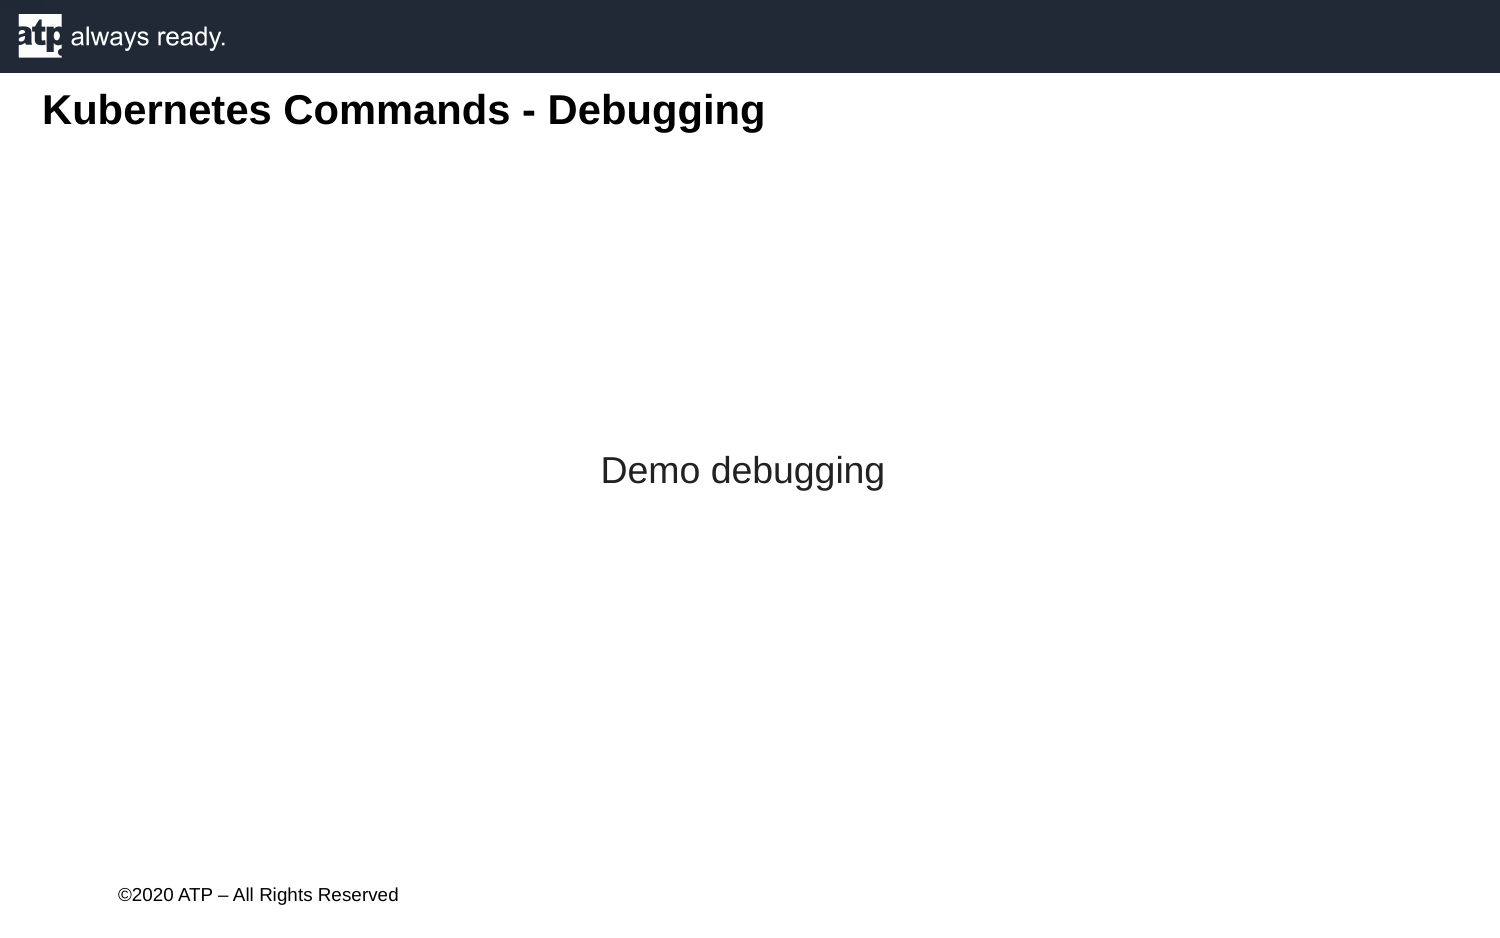

Kubernetes Commands - Debugging
Demo debugging
©2020 ATP – All Rights Reserved